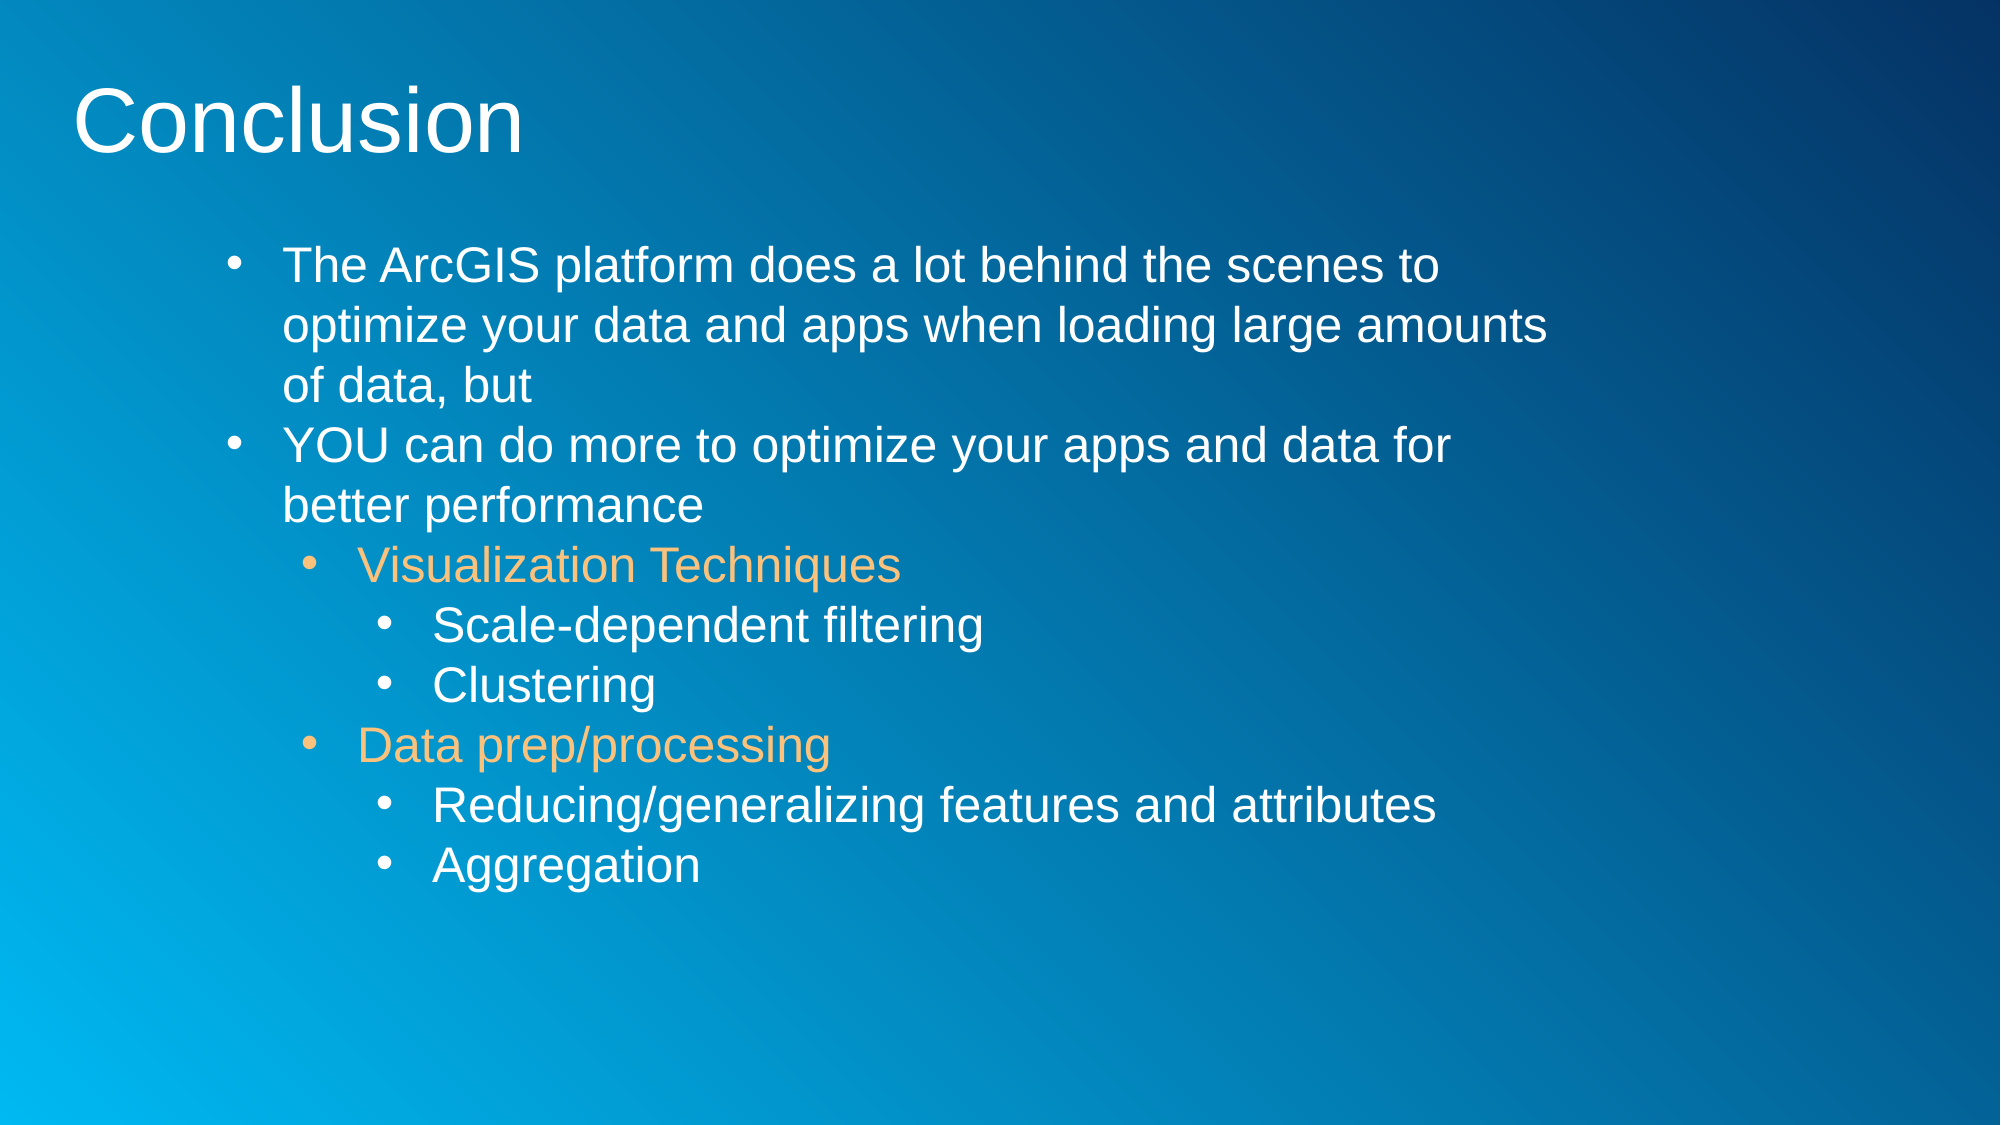

Conclusion
The ArcGIS platform does a lot behind the scenes to optimize your data and apps when loading large amounts of data, but
YOU can do more to optimize your apps and data for better performance
Visualization Techniques
Scale-dependent filtering
Clustering
Data prep/processing
Reducing/generalizing features and attributes
Aggregation